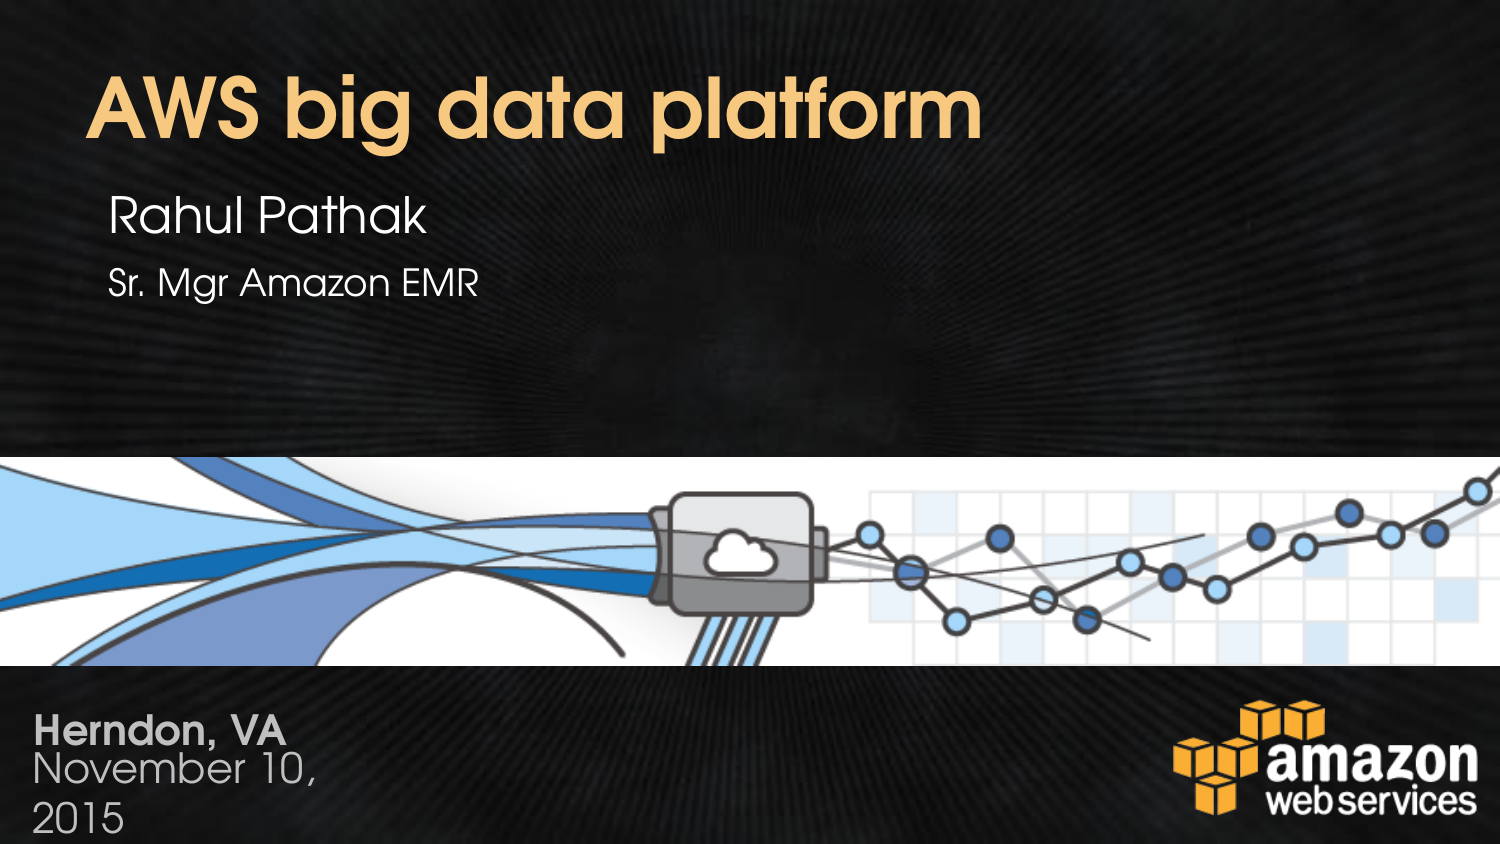

AWS big data platform
Rahul Pathak
Sr. Mgr Amazon EMR
Herndon, VA
November 10, 2015